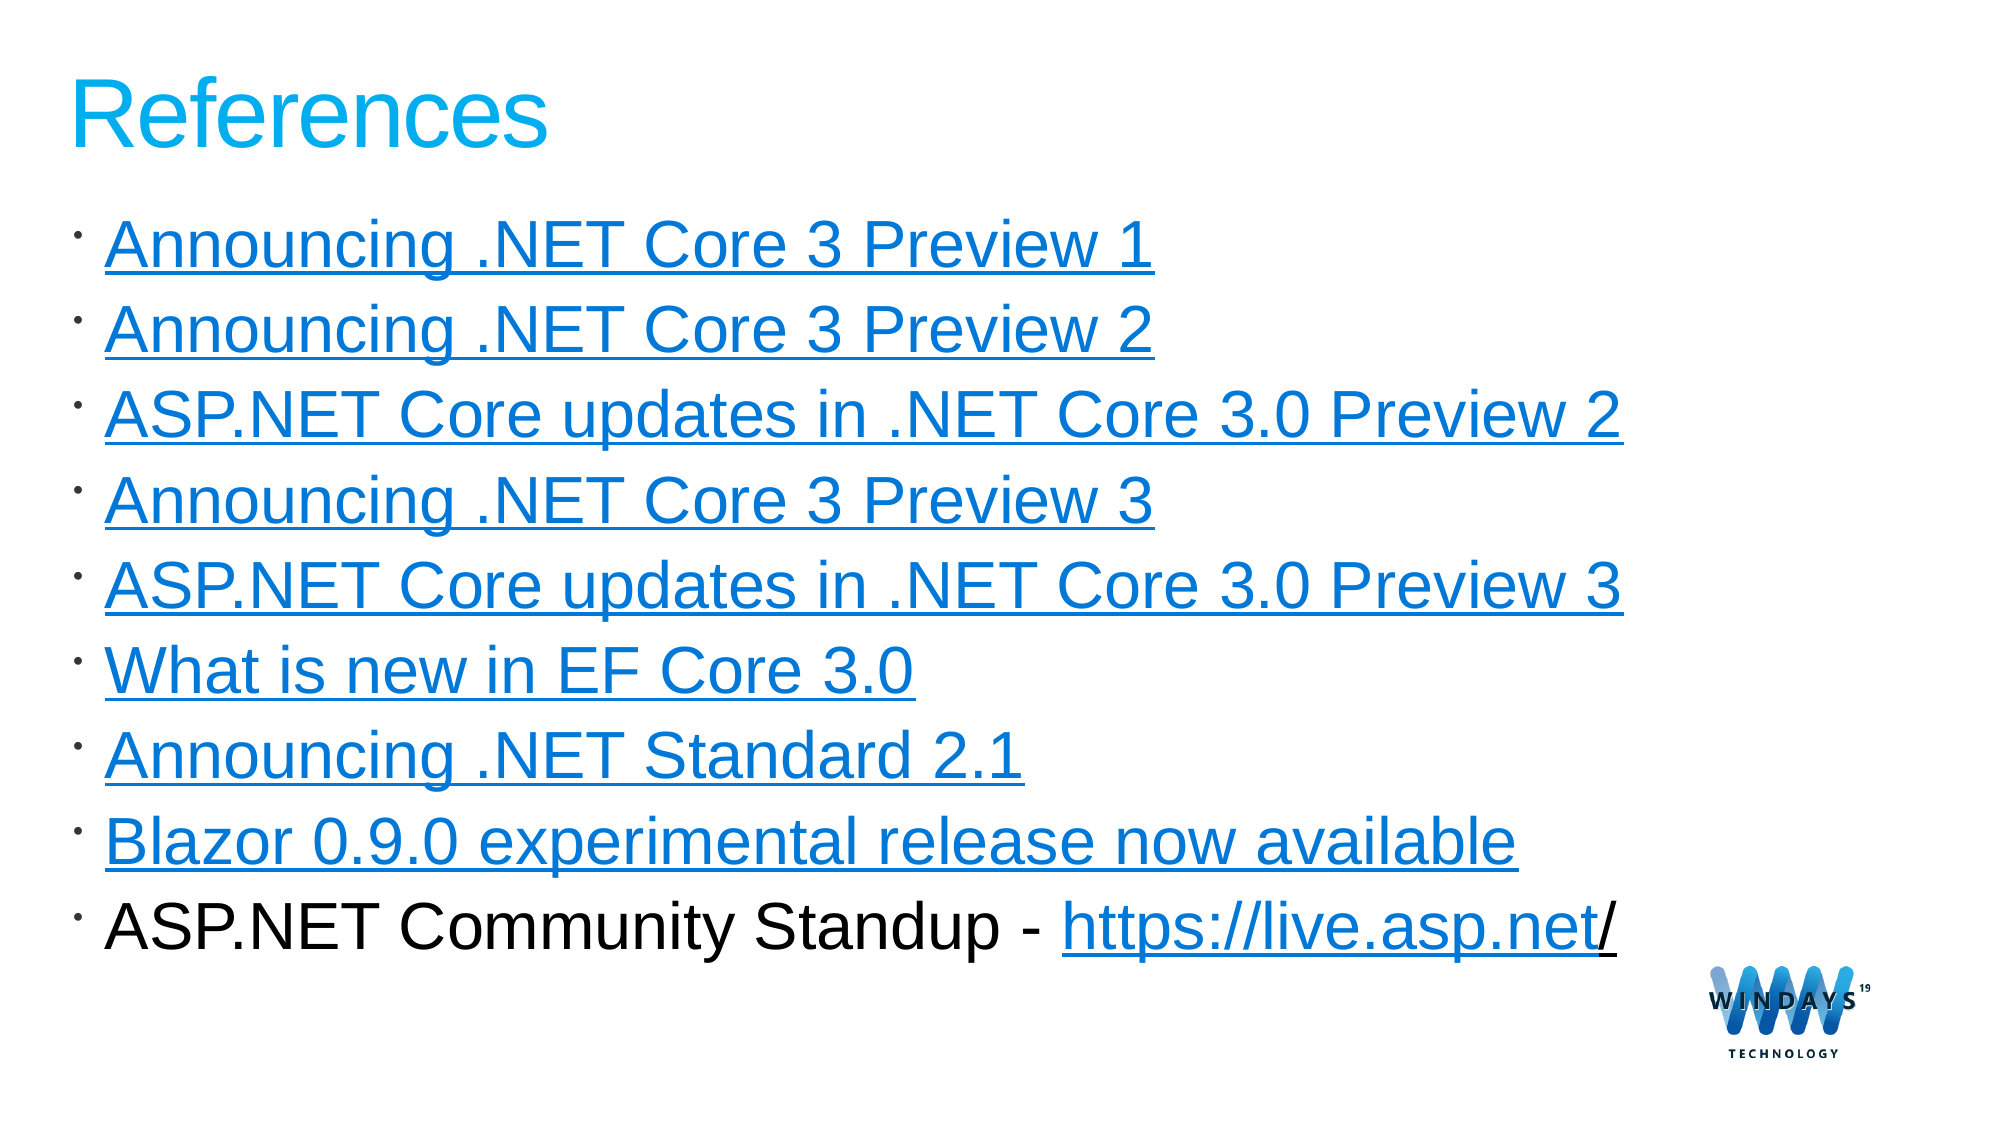

# References
Announcing .NET Core 3 Preview 1
Announcing .NET Core 3 Preview 2
ASP.NET Core updates in .NET Core 3.0 Preview 2
Announcing .NET Core 3 Preview 3
ASP.NET Core updates in .NET Core 3.0 Preview 3
What is new in EF Core 3.0
Announcing .NET Standard 2.1
Blazor 0.9.0 experimental release now available
ASP.NET Community Standup - https://live.asp.net/